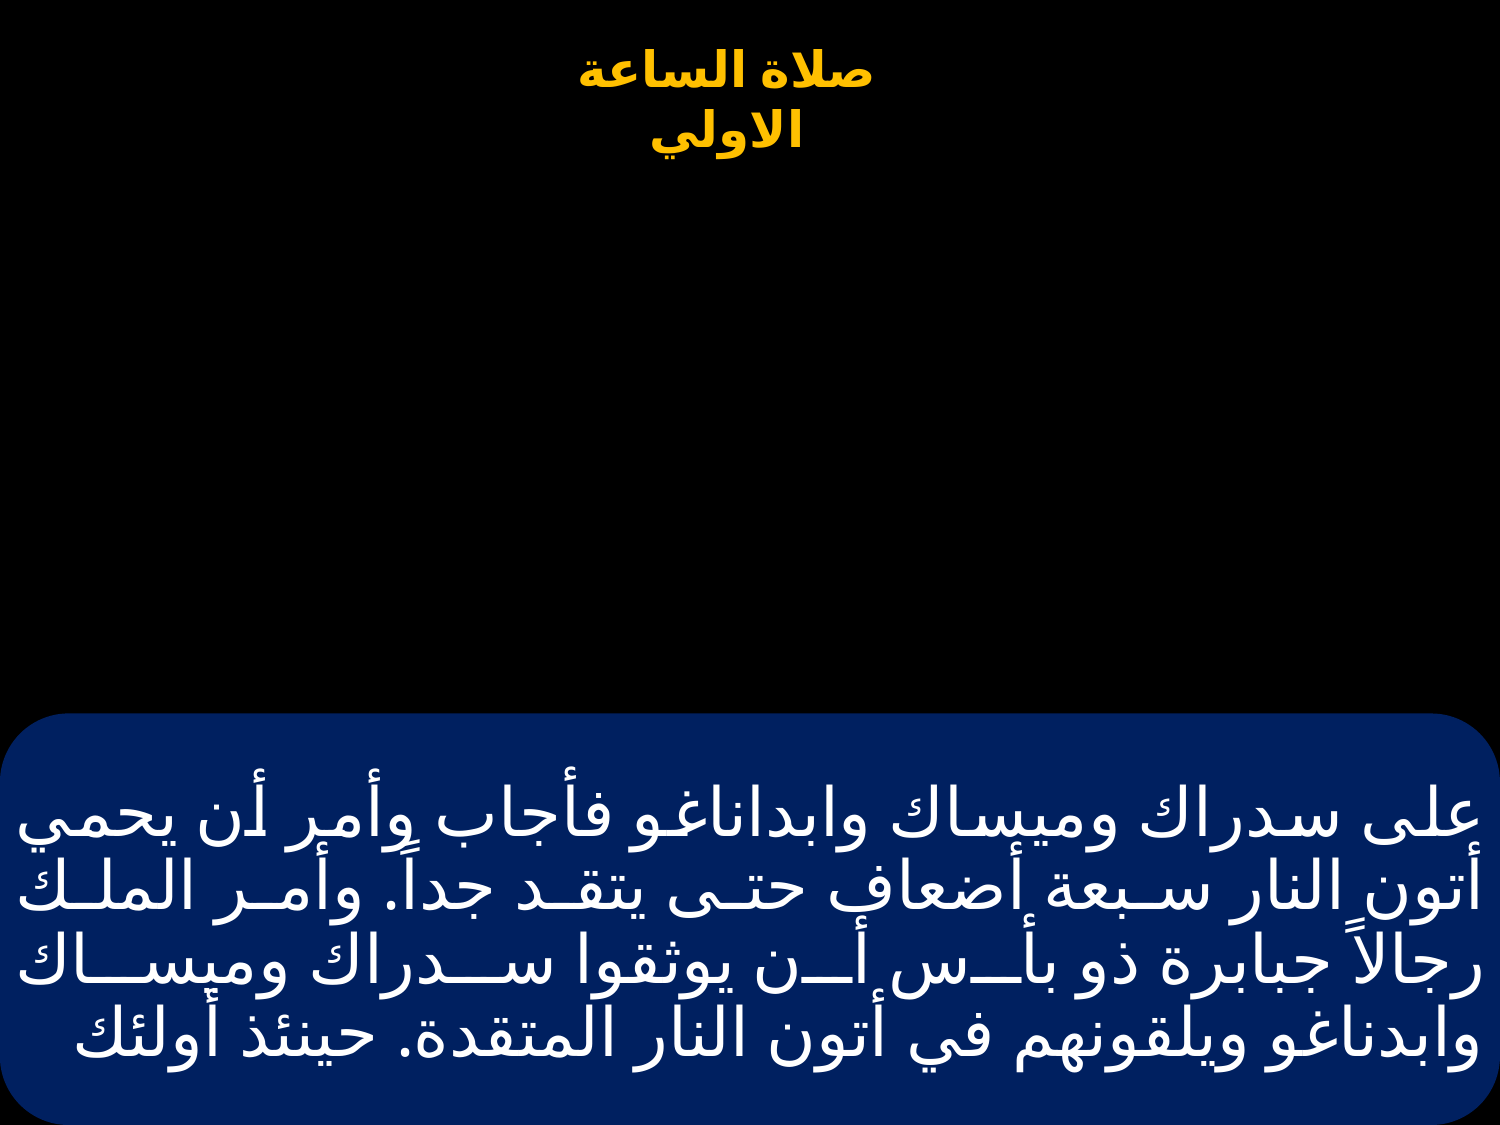

# على سدراك وميساك وابداناغو فأجاب وأمر أن يحمي أتون النار سبعة أضعاف حتى يتقد جداً. وأمر الملك رجالاً جبابرة ذو بأس أن يوثقوا سدراك وميساك وابدناغو ويلقونهم في أتون النار المتقدة. حينئذ أولئك